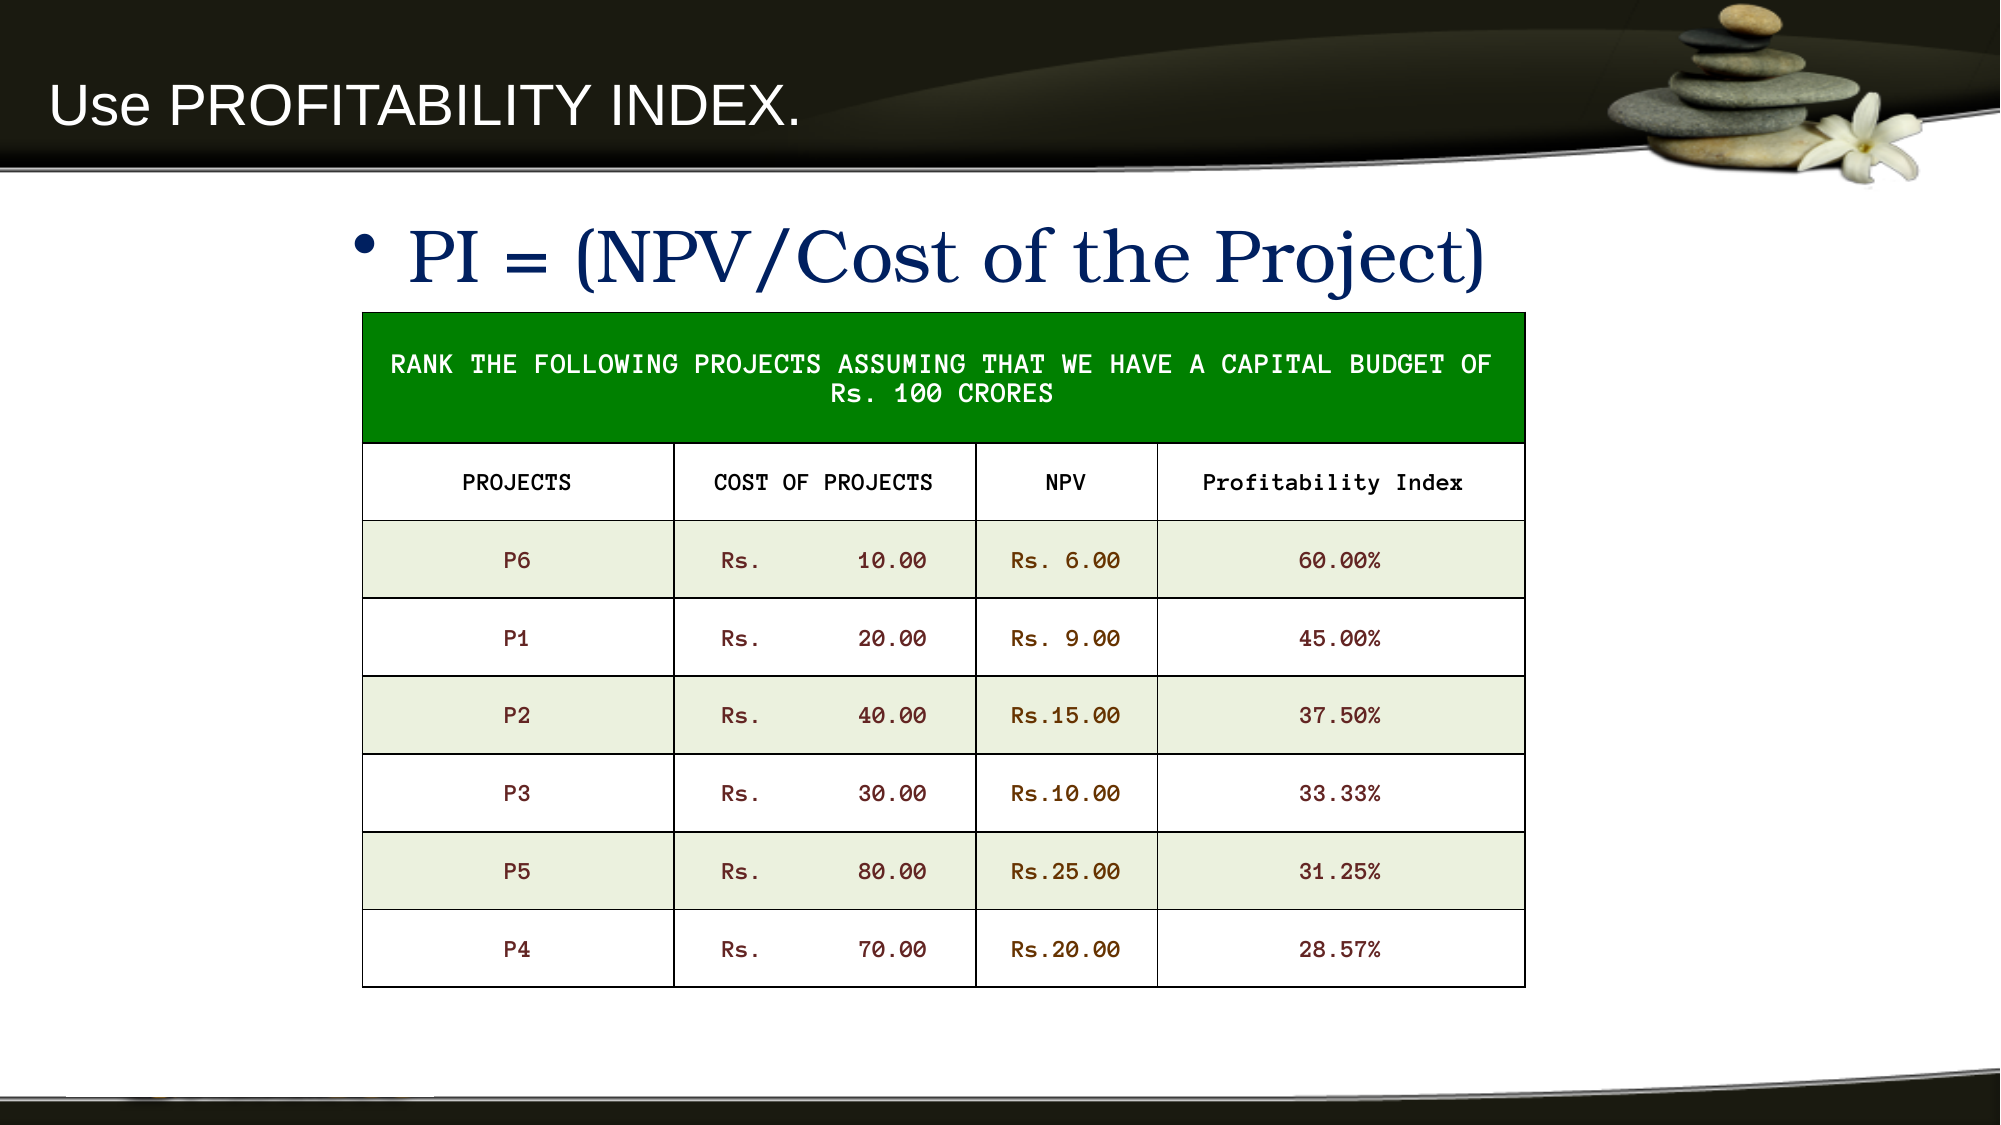

# Use PROFITABILITY INDEX.
PI = (NPV/Cost of the Project)
| RANK THE FOLLOWING PROJECTS ASSUMING THAT WE HAVE A CAPITAL BUDGET OF Rs. 100 CRORES |  |  |  |
| --- | --- | --- | --- |
| PROJECTS | COST OF PROJECTS | NPV | Profitability Index |
| P6 | Rs. 10.00 | Rs. 6.00 | 60.00% |
| P1 | Rs. 20.00 | Rs. 9.00 | 45.00% |
| P2 | Rs. 40.00 | Rs.15.00 | 37.50% |
| P3 | Rs. 30.00 | Rs.10.00 | 33.33% |
| P5 | Rs. 80.00 | Rs.25.00 | 31.25% |
| P4 | Rs. 70.00 | Rs.20.00 | 28.57% |